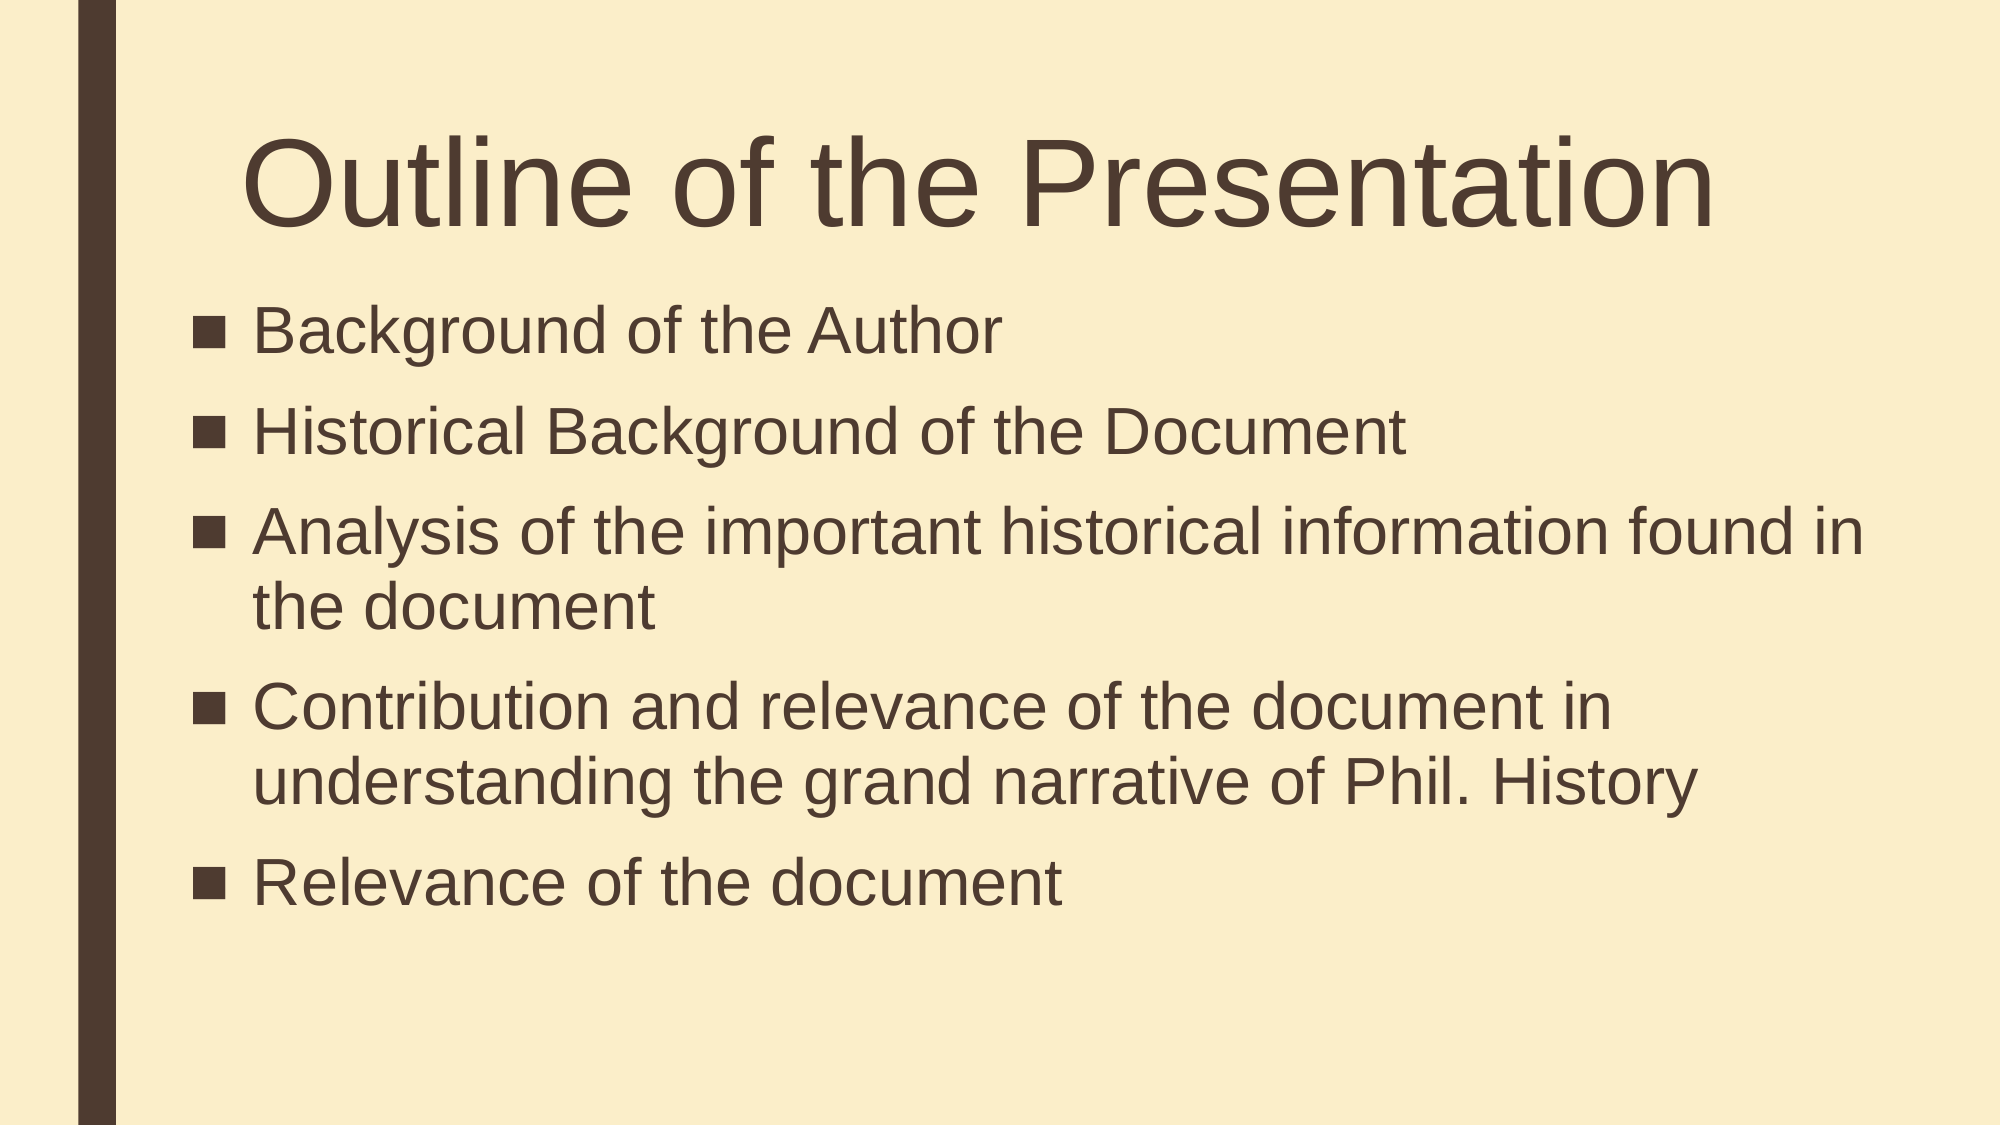

# Outline of the Presentation
Background of the Author
Historical Background of the Document
Analysis of the important historical information found in the document
Contribution and relevance of the document in understanding the grand narrative of Phil. History
Relevance of the document